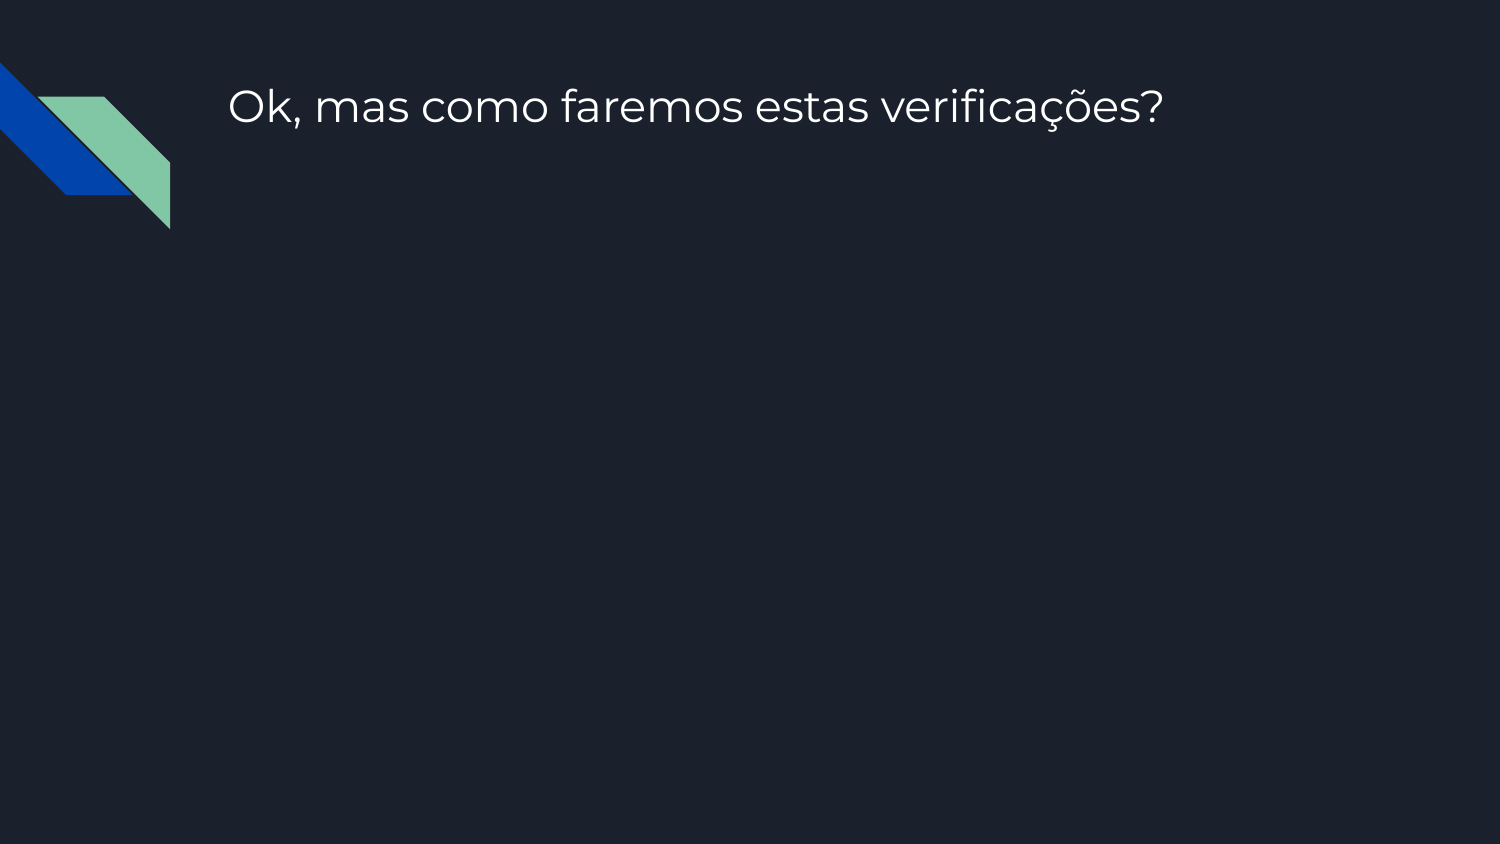

# Ok, mas como faremos estas verificações?